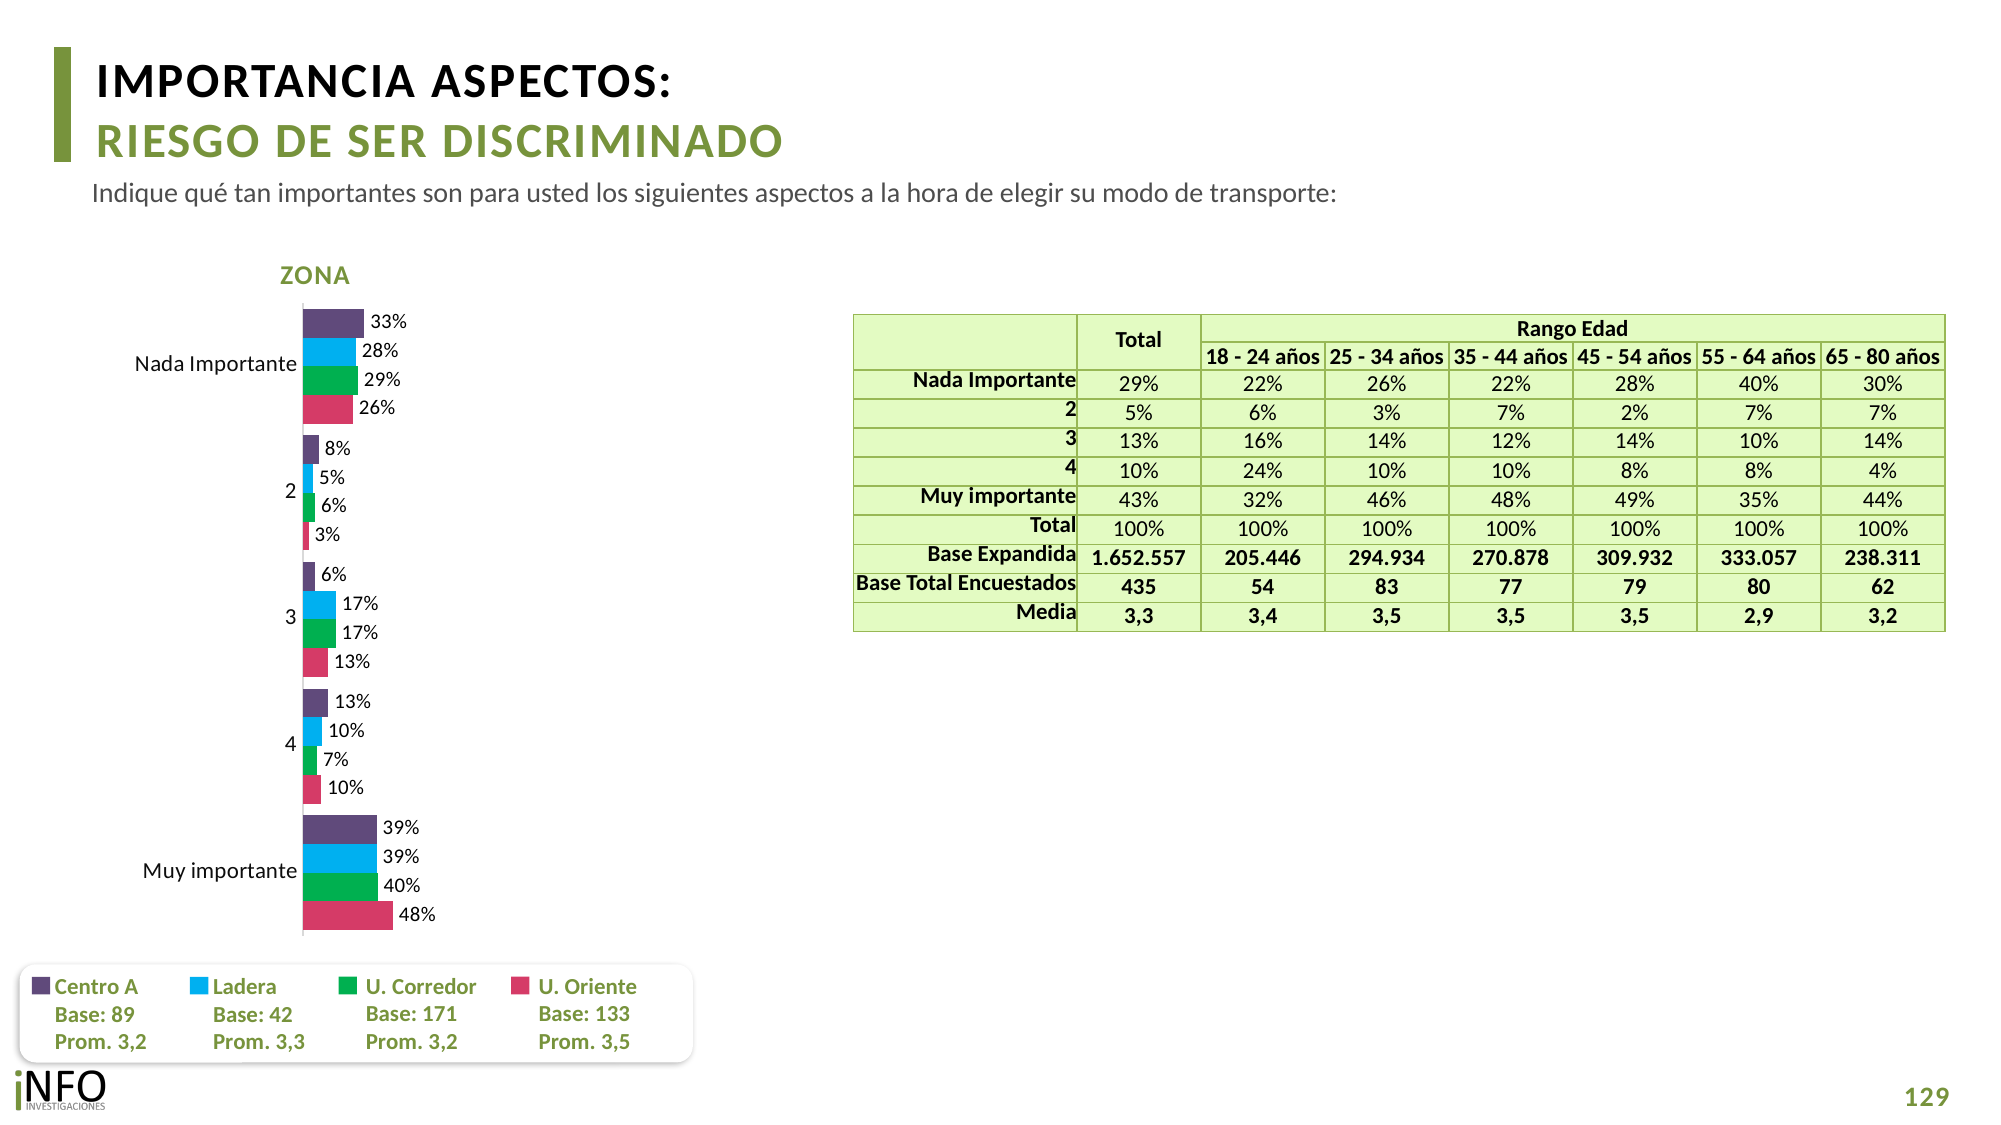

IMPORTANCIA ASPECTOS:
RIESGO DE SER DISCRIMINADO

Indique qué tan importantes son para usted los siguientes aspectos a la hora de elegir su modo de transporte:
ZONA

### Chart

| Category | CA | L | UC | UO |
|---|---|---|---|---|
| Nada Importante | 0.3259553354668902 | 0.28095364883394375 | 0.2918191089444847 | 0.26464246723928303 |
| 2 | 0.08408523572671837 | 0.05294188884876163 | 0.06339194125661748 | 0.029504673187597915 |
| 3 | 0.06377098194320698 | 0.17399989591790668 | 0.17306078819824344 | 0.13108745145224746 |
| 4 | 0.13435728279937081 | 0.10088790783709706 | 0.07476734865064211 | 0.09640123914787553 |
| Muy importante | 0.39183116406381496 | 0.3912166585622914 | 0.3969608129500138 | 0.47836416897299777 |
|  | Total | Rango Edad |  |  |  |  |  |
| --- | --- | --- | --- | --- | --- | --- | --- |
|  |  | 18 - 24 años | 25 - 34 años | 35 - 44 años | 45 - 54 años | 55 - 64 años | 65 - 80 años |
| Nada Importante | 29% | 22% | 26% | 22% | 28% | 40% | 30% |
| 2 | 5% | 6% | 3% | 7% | 2% | 7% | 7% |
| 3 | 13% | 16% | 14% | 12% | 14% | 10% | 14% |
| 4 | 10% | 24% | 10% | 10% | 8% | 8% | 4% |
| Muy importante | 43% | 32% | 46% | 48% | 49% | 35% | 44% |
| Total | 100% | 100% | 100% | 100% | 100% | 100% | 100% |
| Base Expandida | 1.652.557 | 205.446 | 294.934 | 270.878 | 309.932 | 333.057 | 238.311 |
| Base Total Encuestados | 435 | 54 | 83 | 77 | 79 | 80 | 62 |
| Media | 3,3 | 3,4 | 3,5 | 3,5 | 3,5 | 2,9 | 3,2 |
U. Corredor
Base: 171
Prom. 3,2
U. Oriente
Base: 133
Prom. 3,5

Centro A
Base: 89
Prom. 3,2
Ladera
Base: 42
Prom. 3,3

129